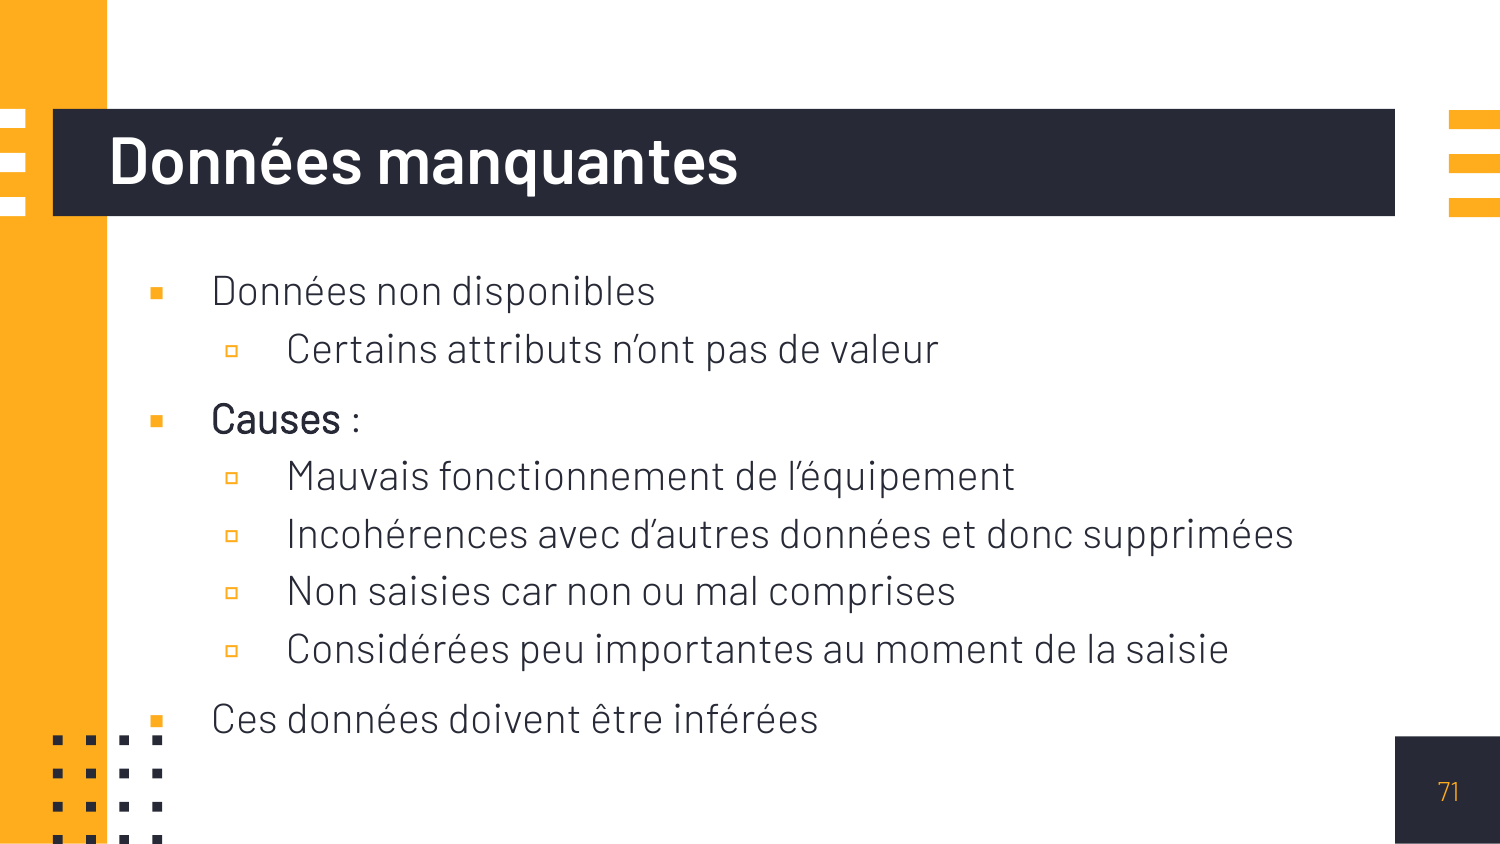

# Données manquantes
Données non disponibles
Certains attributs n’ont pas de valeur
Causes :
Mauvais fonctionnement de l’équipement
Incohérences avec d’autres données et donc supprimées
Non saisies car non ou mal comprises
Considérées peu importantes au moment de la saisie
Ces données doivent être inférées
71